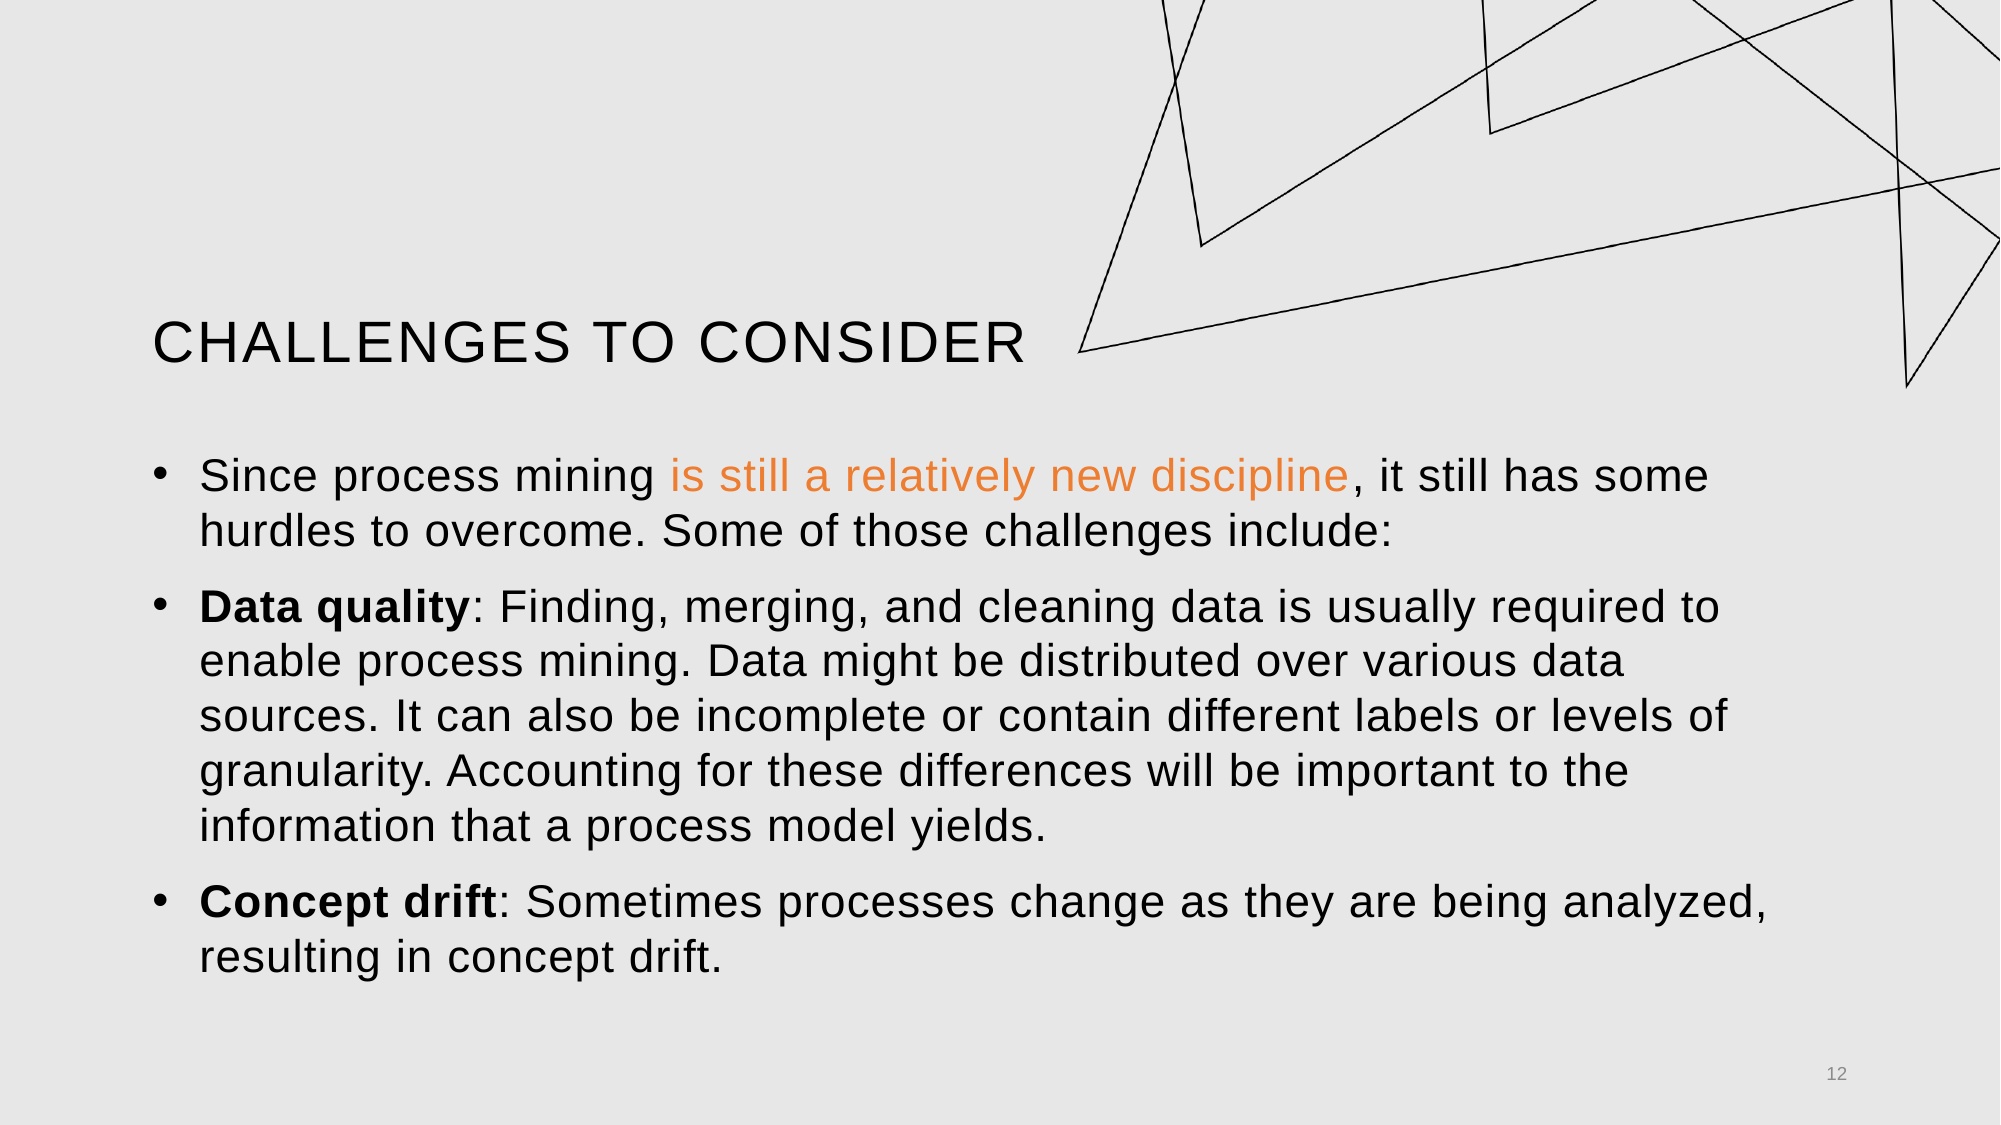

# Challenges to consider
Since process mining is still a relatively new discipline, it still has some hurdles to overcome. Some of those challenges include:
Data quality: Finding, merging, and cleaning data is usually required to enable process mining. Data might be distributed over various data sources. It can also be incomplete or contain different labels or levels of granularity. Accounting for these differences will be important to the information that a process model yields.
Concept drift: Sometimes processes change as they are being analyzed, resulting in concept drift.

12